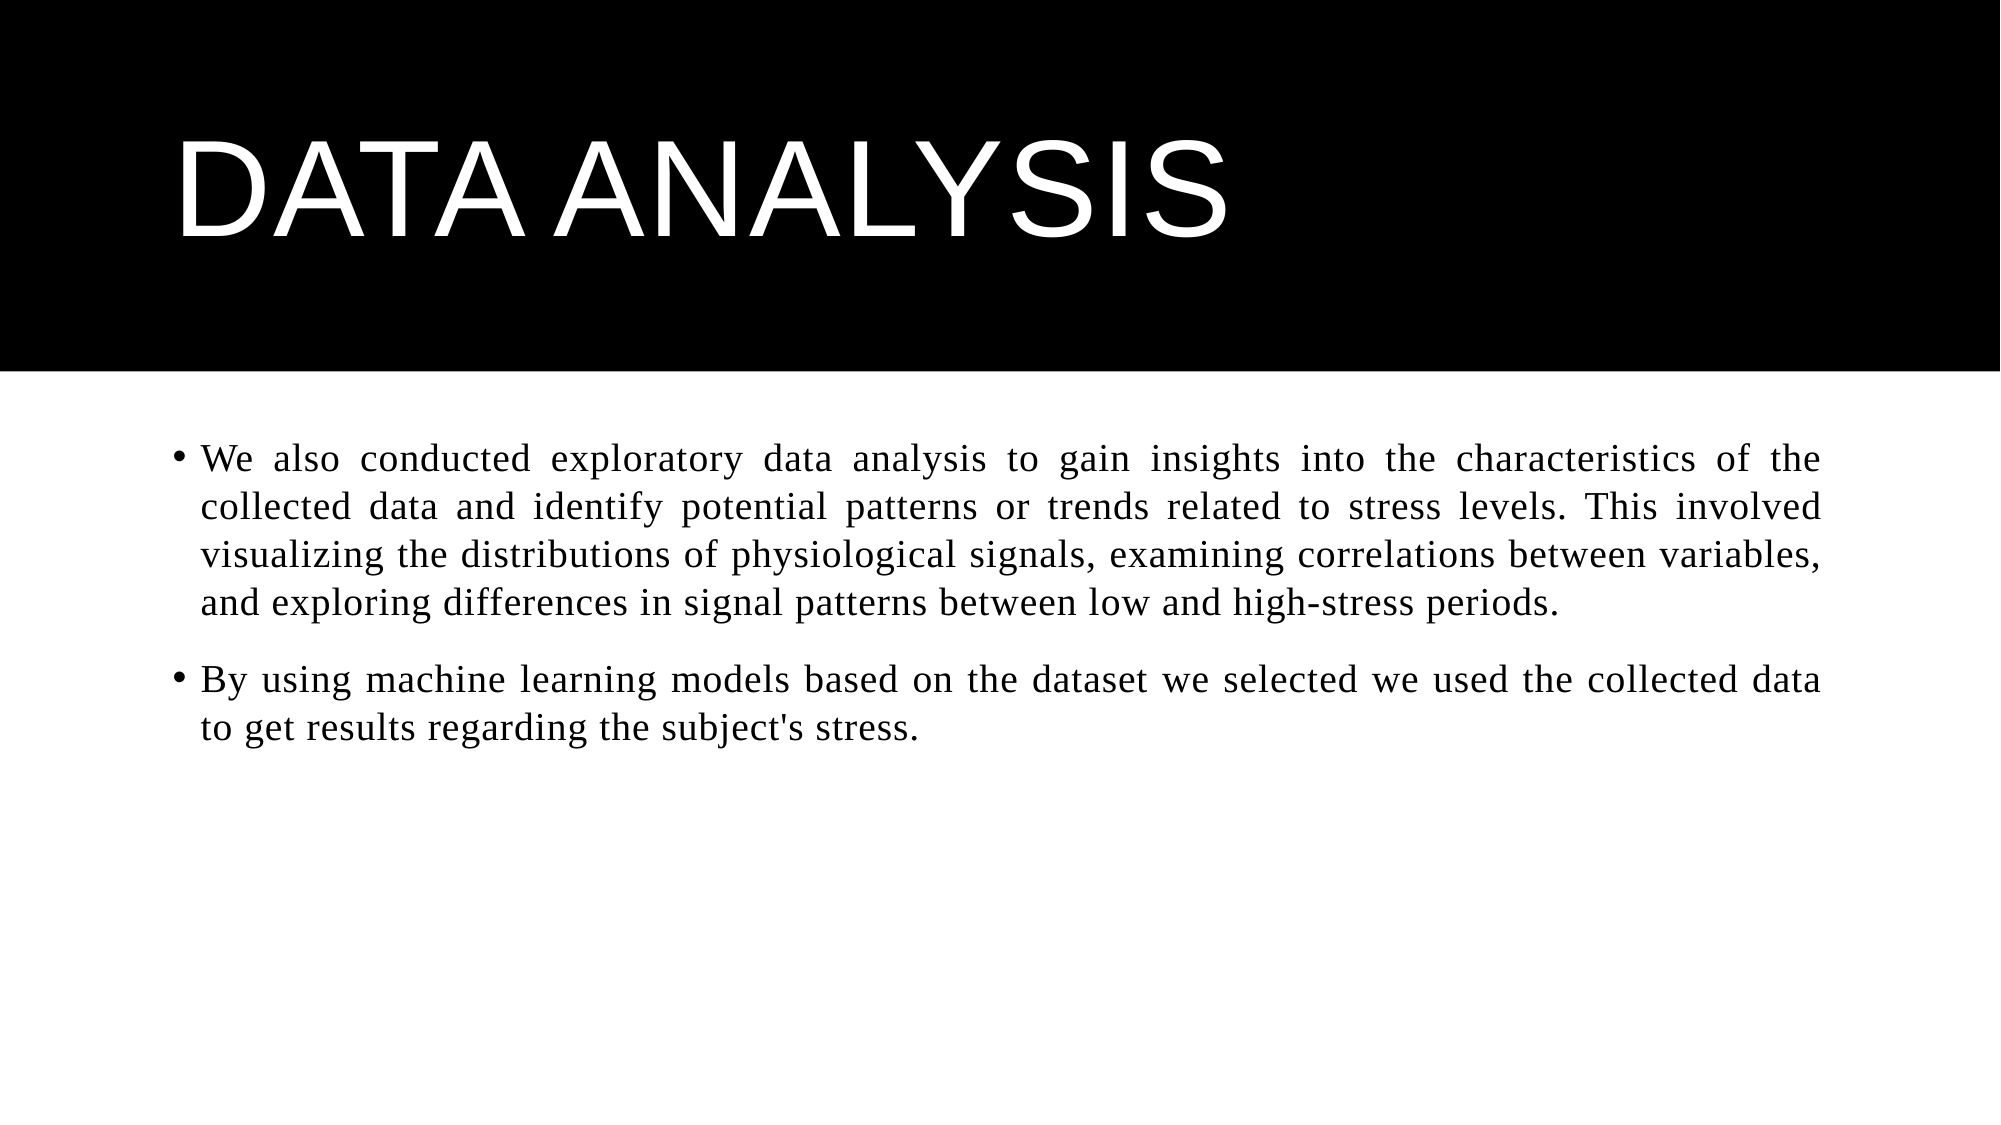

# Data Analysis
We also conducted exploratory data analysis to gain insights into the characteristics of the collected data and identify potential patterns or trends related to stress levels. This involved visualizing the distributions of physiological signals, examining correlations between variables, and exploring differences in signal patterns between low and high-stress periods.
By using machine learning models based on the dataset we selected we used the collected data to get results regarding the subject's stress.